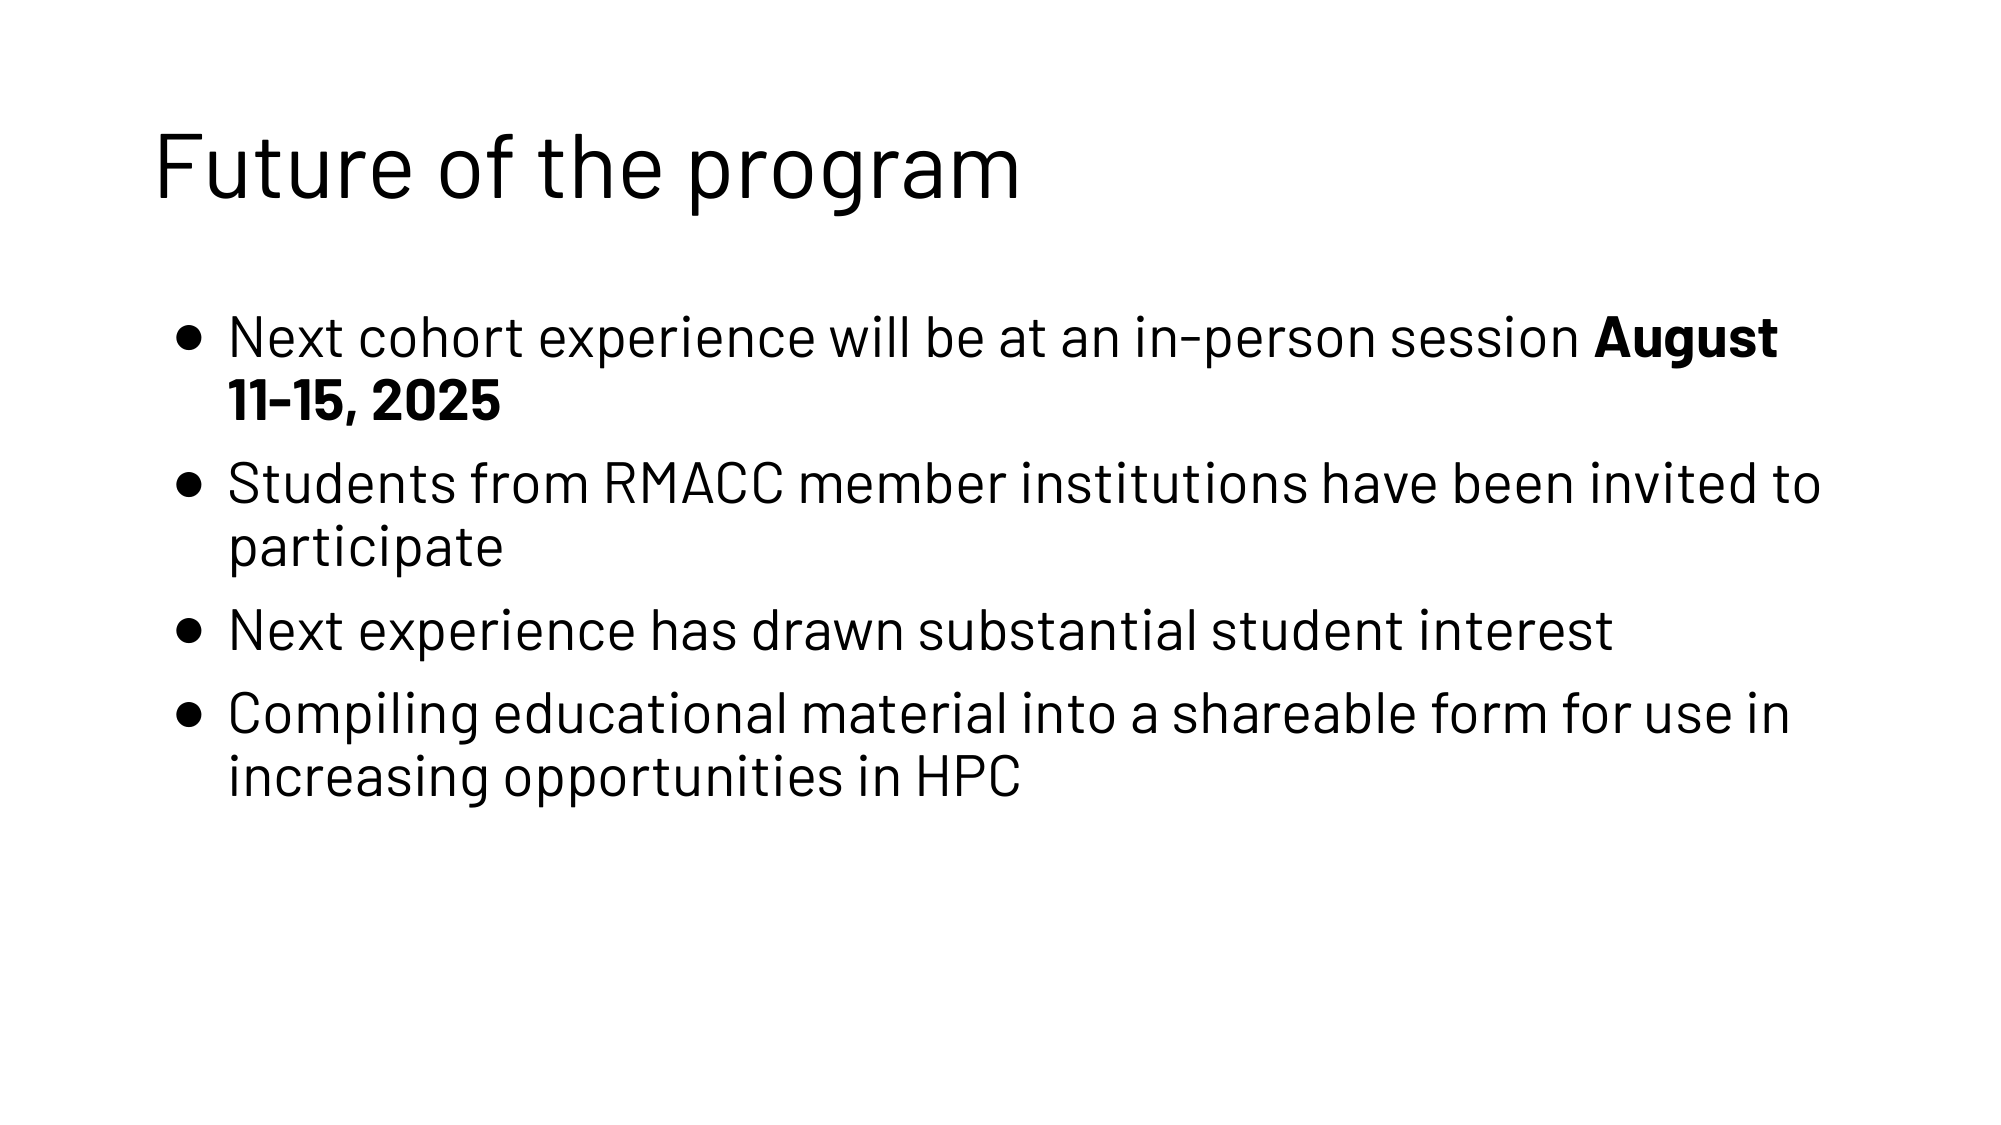

# Future of the program
Next cohort experience will be at an in-person session August 11-15, 2025
Students from RMACC member institutions have been invited to participate
Next experience has drawn substantial student interest
Compiling educational material into a shareable form for use in increasing opportunities in HPC